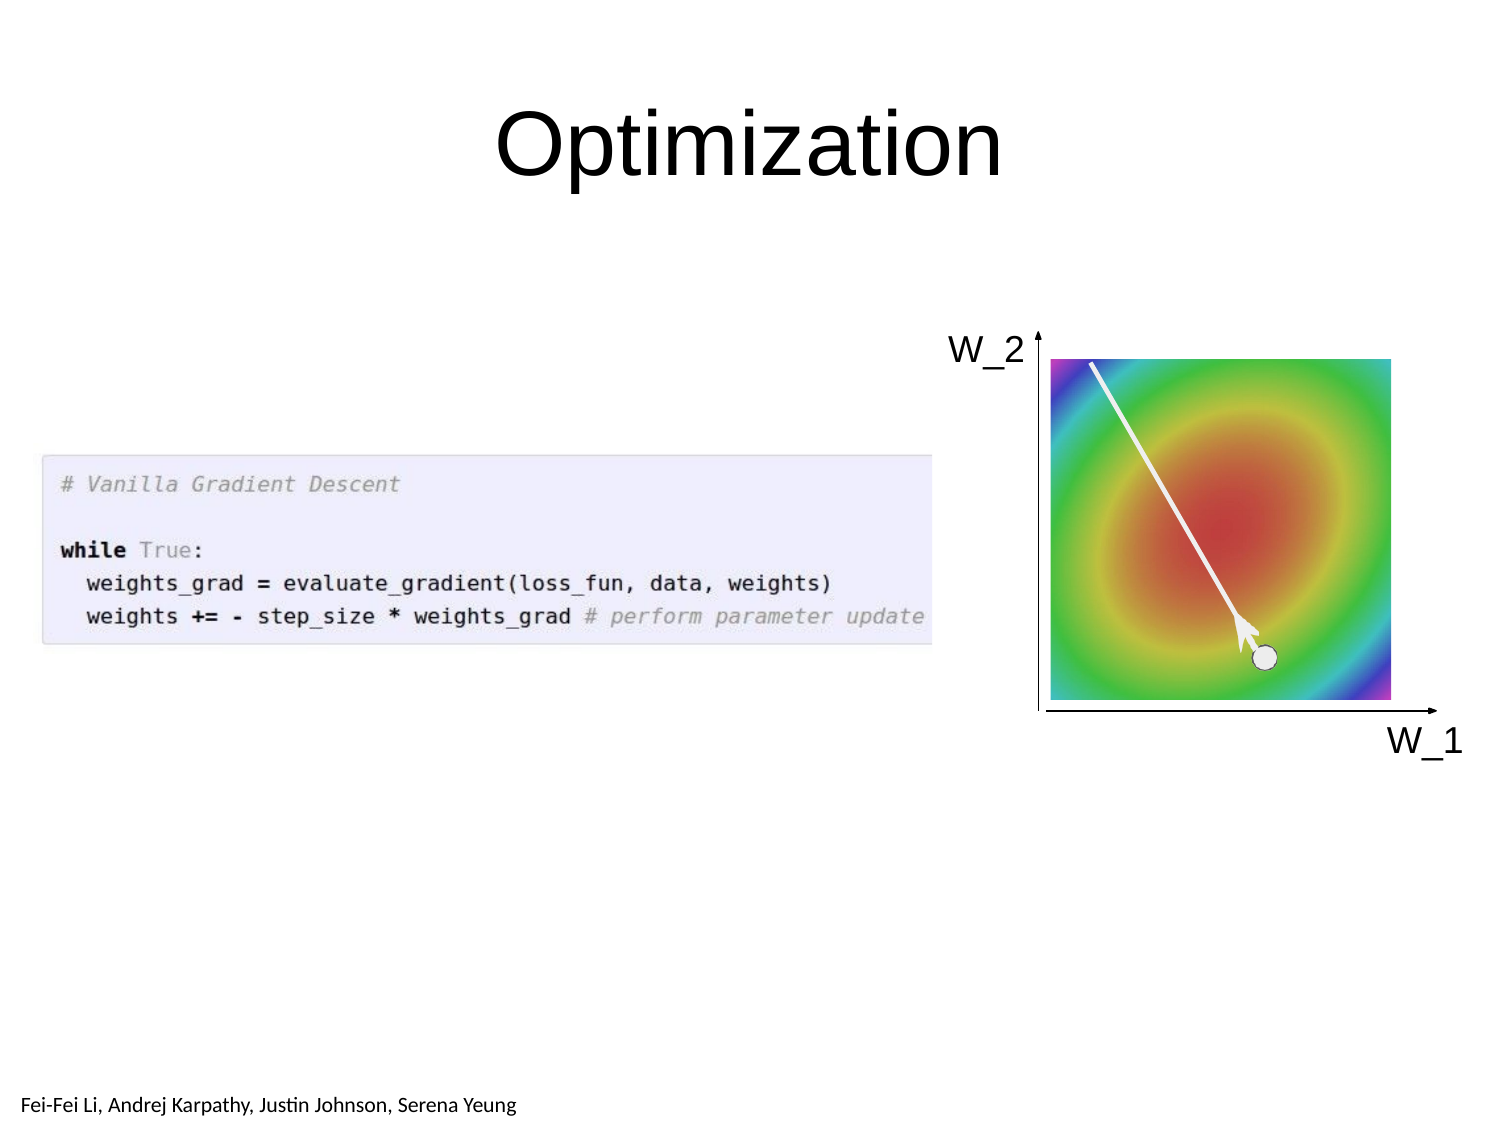

# Optimization
W_2

W_1
Lecture 7 - 77
April 24, 2018
Fei-Fei Li & Justin Johnson & Serena Yeung
Fei-Fei Li & Justin Johnson & Serena Yeung	Lecture 7 -	April 24, 2018
Fei-Fei Li, Andrej Karpathy, Justin Johnson, Serena Yeung